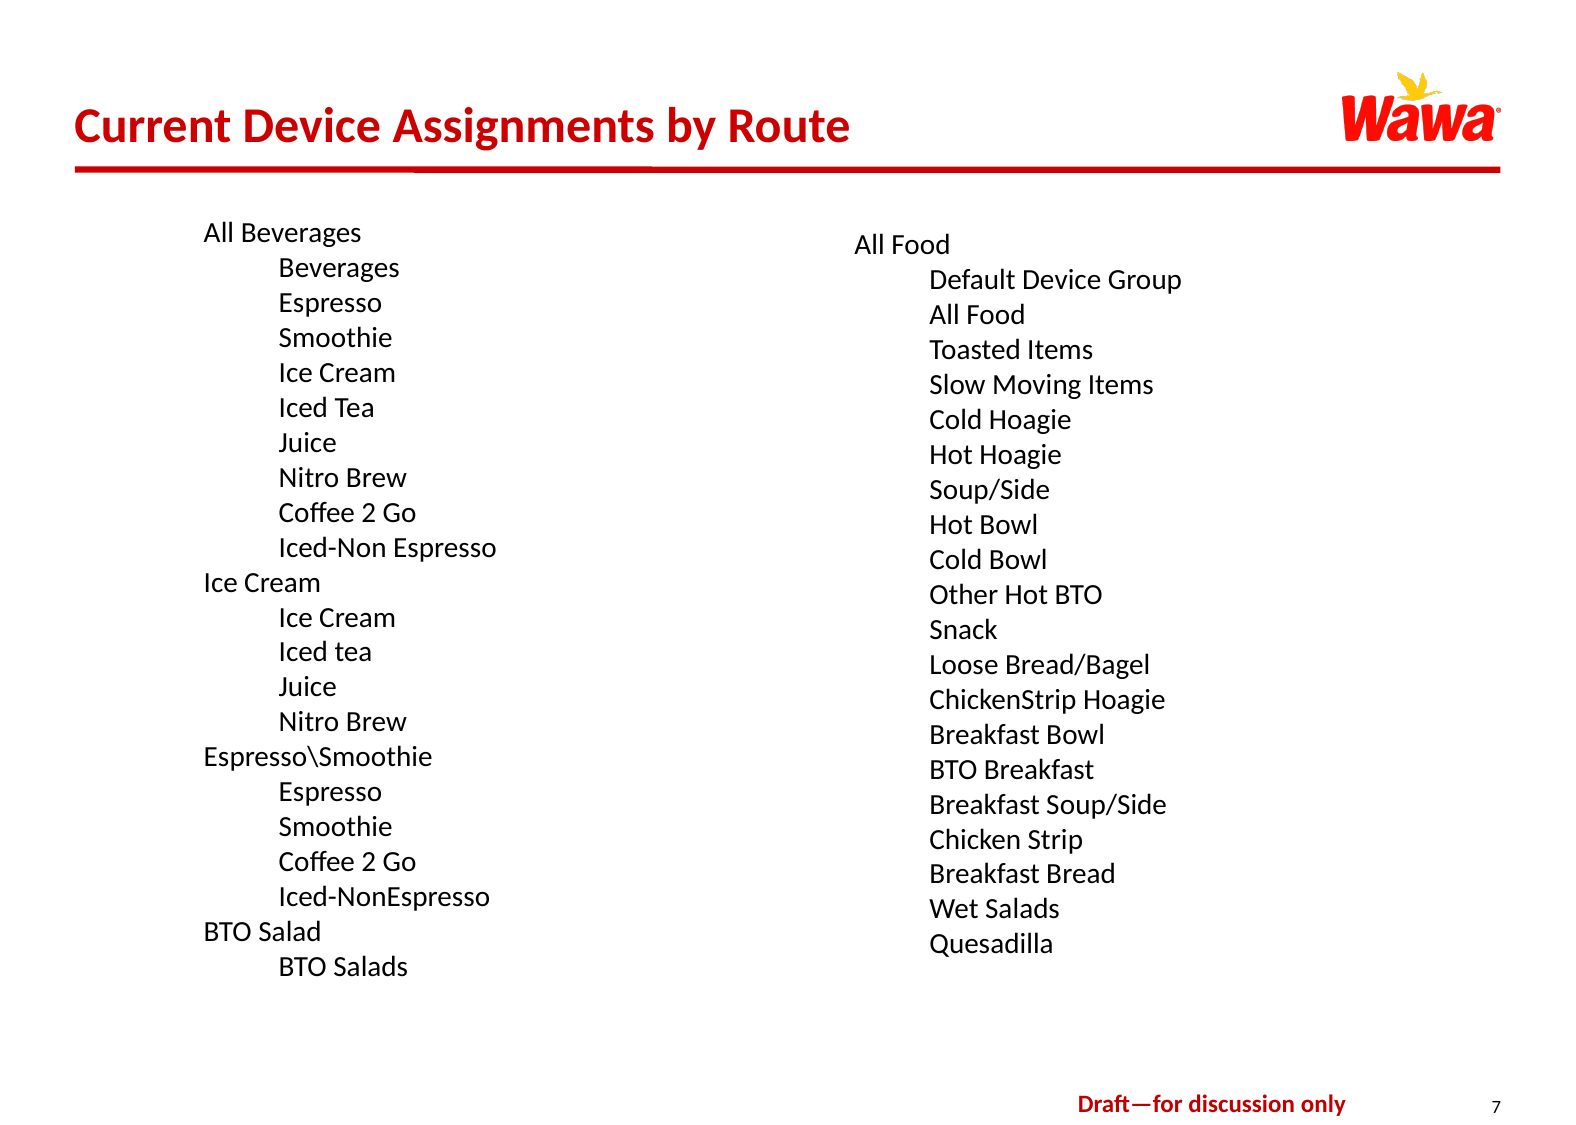

# Current Device Assignments by Route
All Beverages
Beverages
Espresso
Smoothie
Ice Cream
Iced Tea
Juice
Nitro Brew
Coffee 2 Go
Iced-Non Espresso
Ice Cream
Ice Cream
Iced tea
Juice
Nitro Brew
Espresso\Smoothie
Espresso
Smoothie
Coffee 2 Go
Iced-NonEspresso
BTO Salad
BTO Salads
All Food
Default Device Group
All Food
Toasted Items
Slow Moving Items
Cold Hoagie
Hot Hoagie
Soup/Side
Hot Bowl
Cold Bowl
Other Hot BTO
Snack
Loose Bread/Bagel
ChickenStrip Hoagie
Breakfast Bowl
BTO Breakfast
Breakfast Soup/Side
Chicken Strip
Breakfast Bread
Wet Salads
Quesadilla